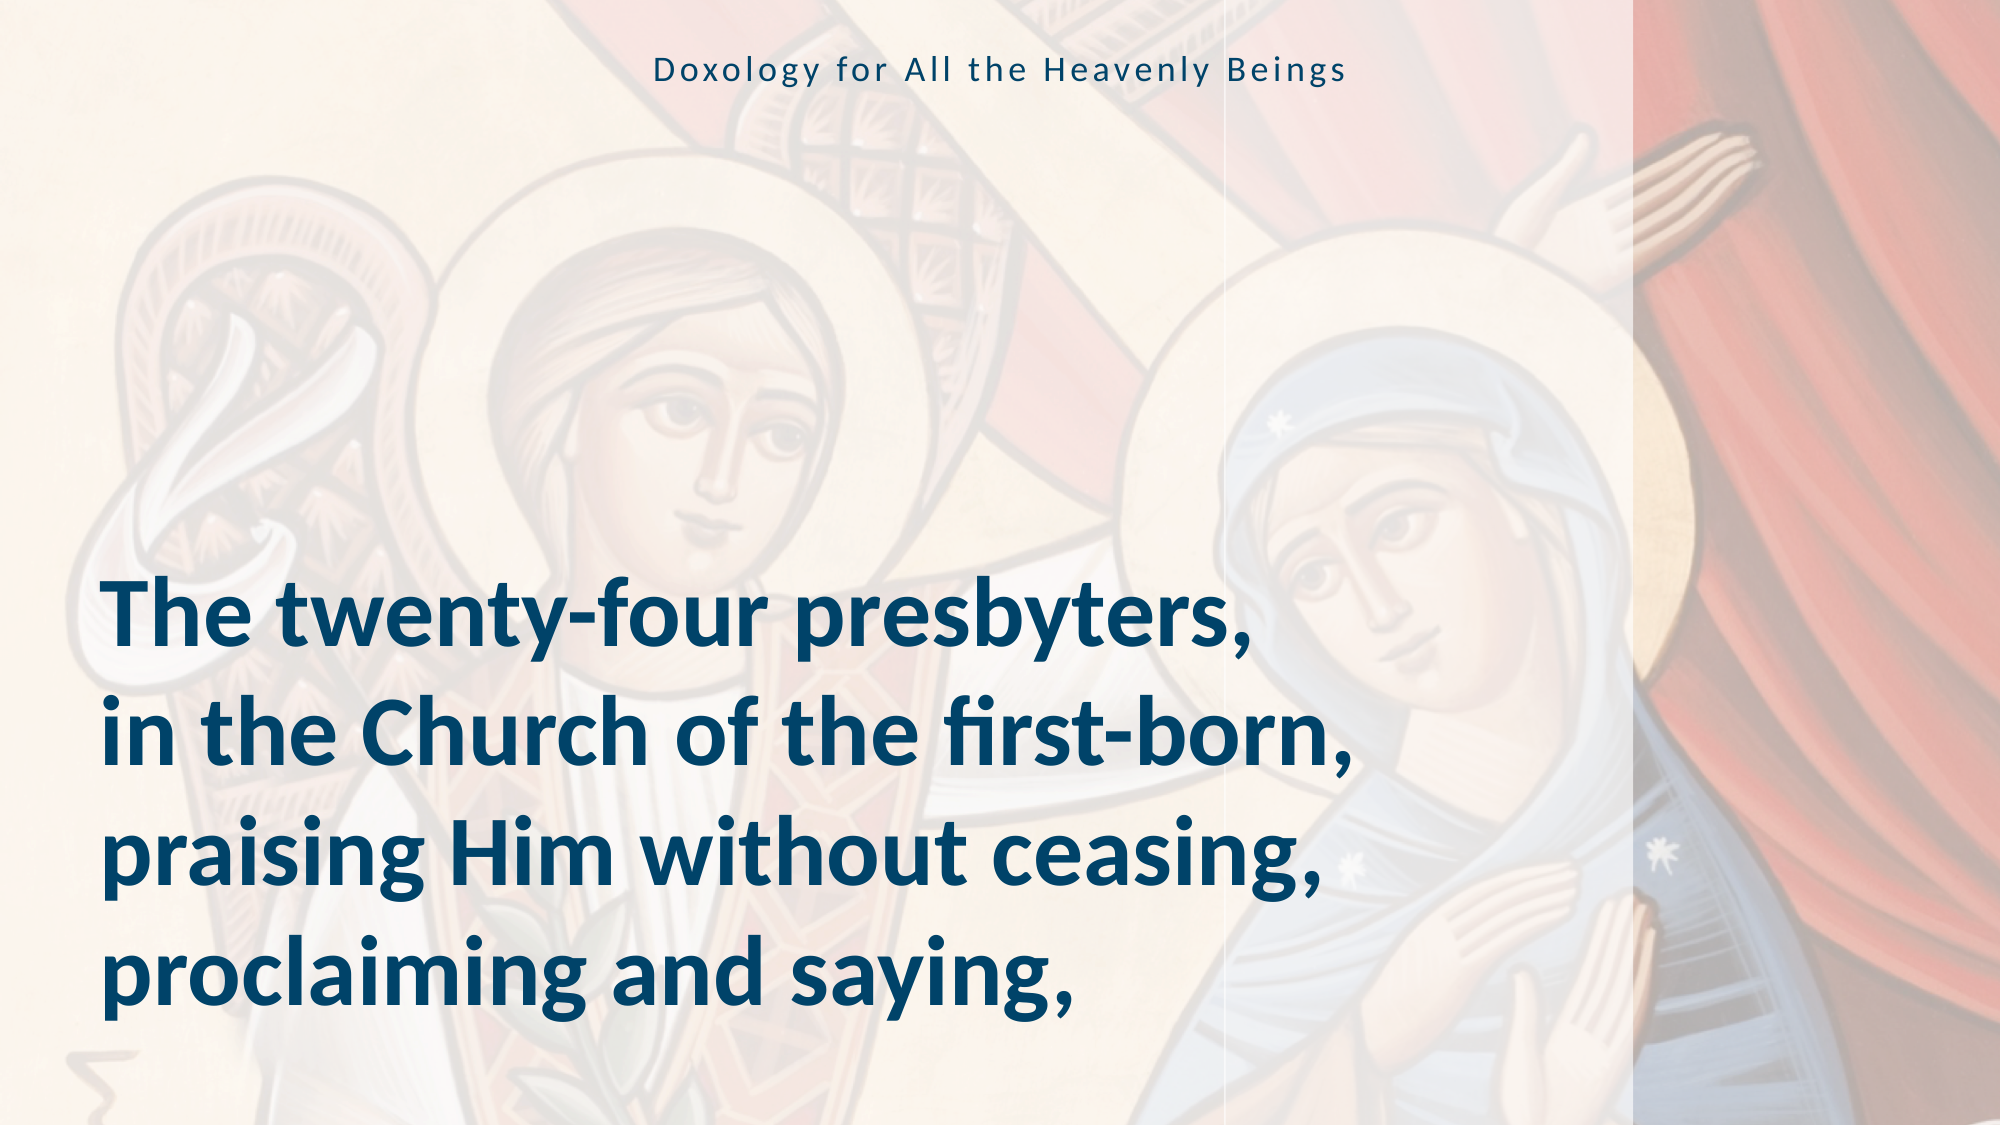

Doxology for All the Heavenly Beings

The twenty-four presbyters,
in the Church of the first-born,
praising Him without ceasing,
proclaiming and saying,